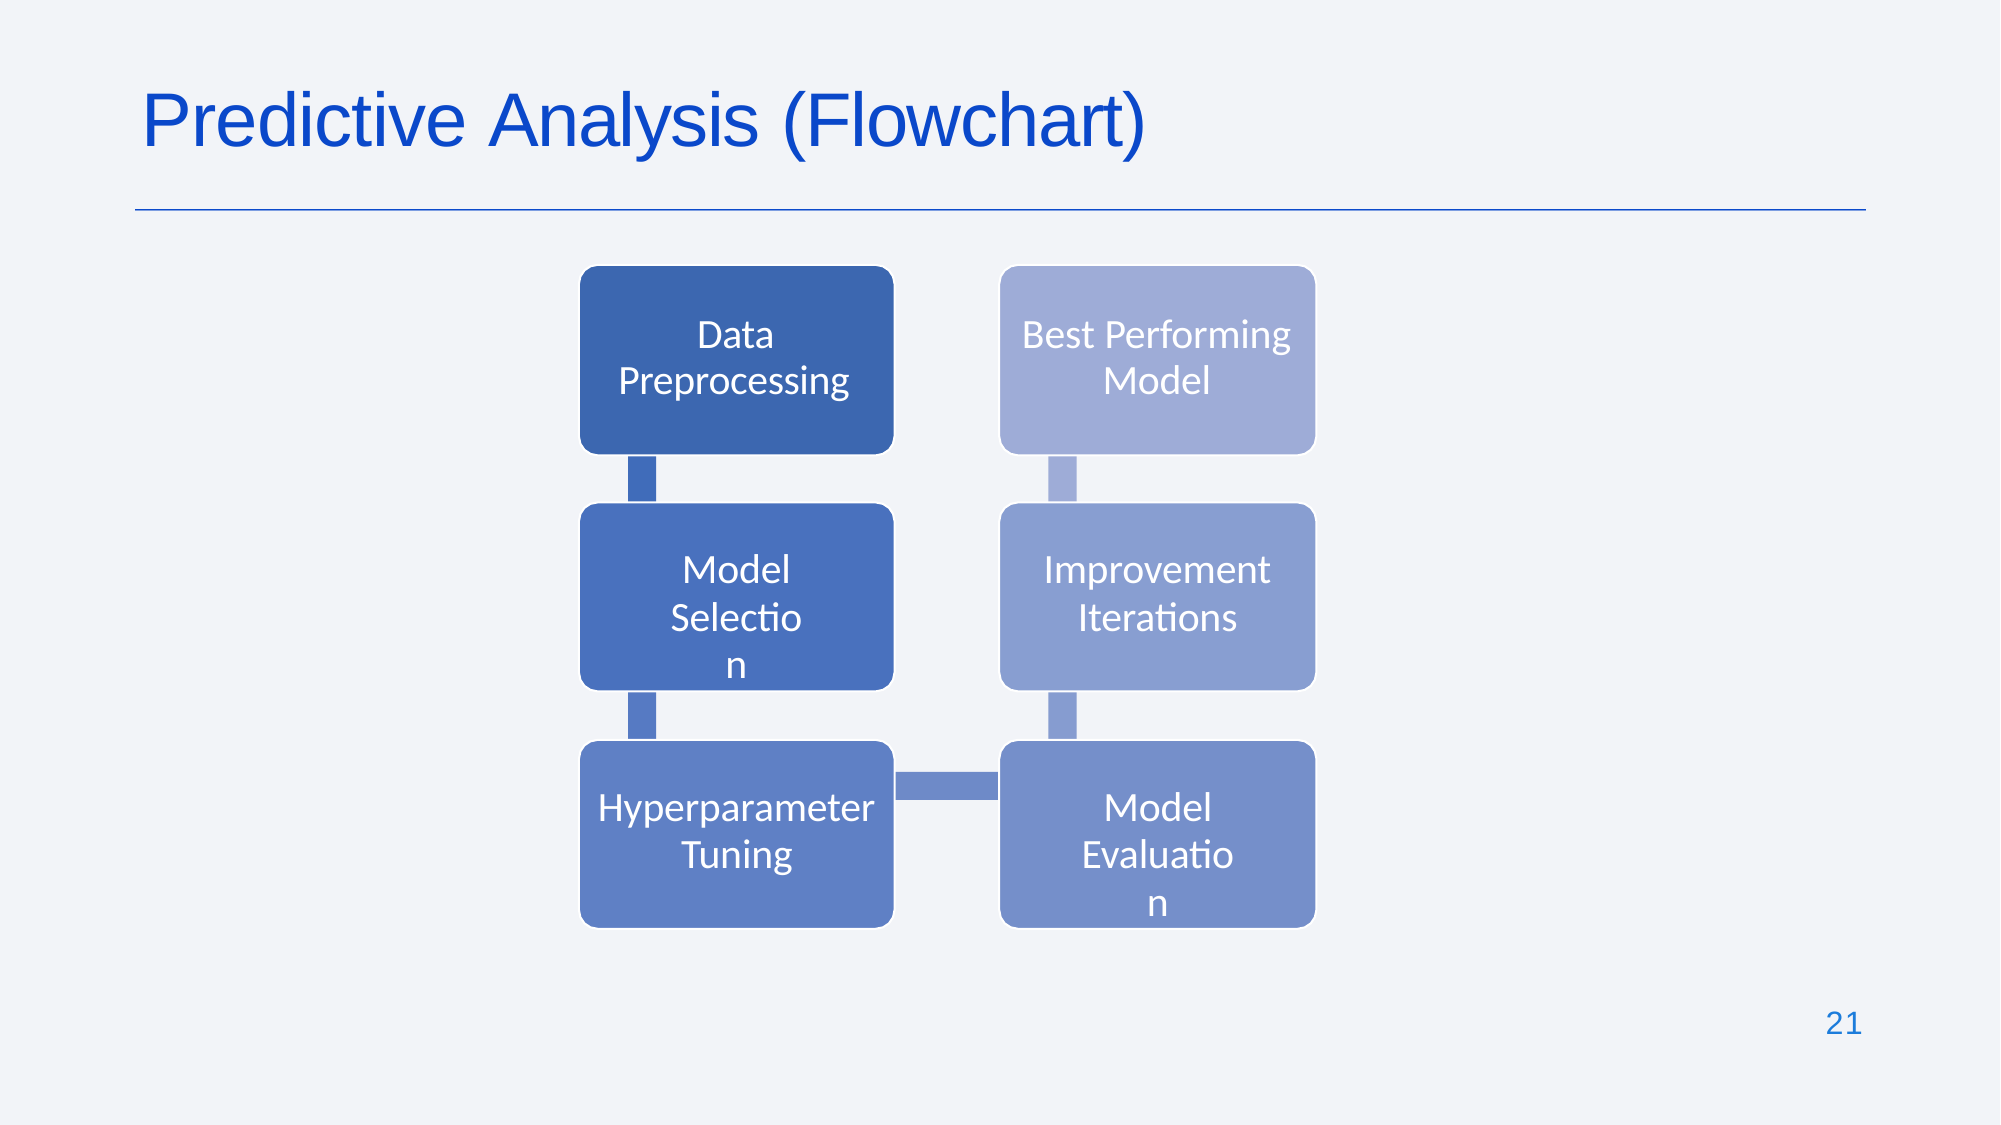

# Predictive Analysis (Flowchart)

Data Preprocessing
Best Performing Model

Model
Selection
Improvement
Iterations

Hyperparameter
Tuning
Model
Evaluation
21